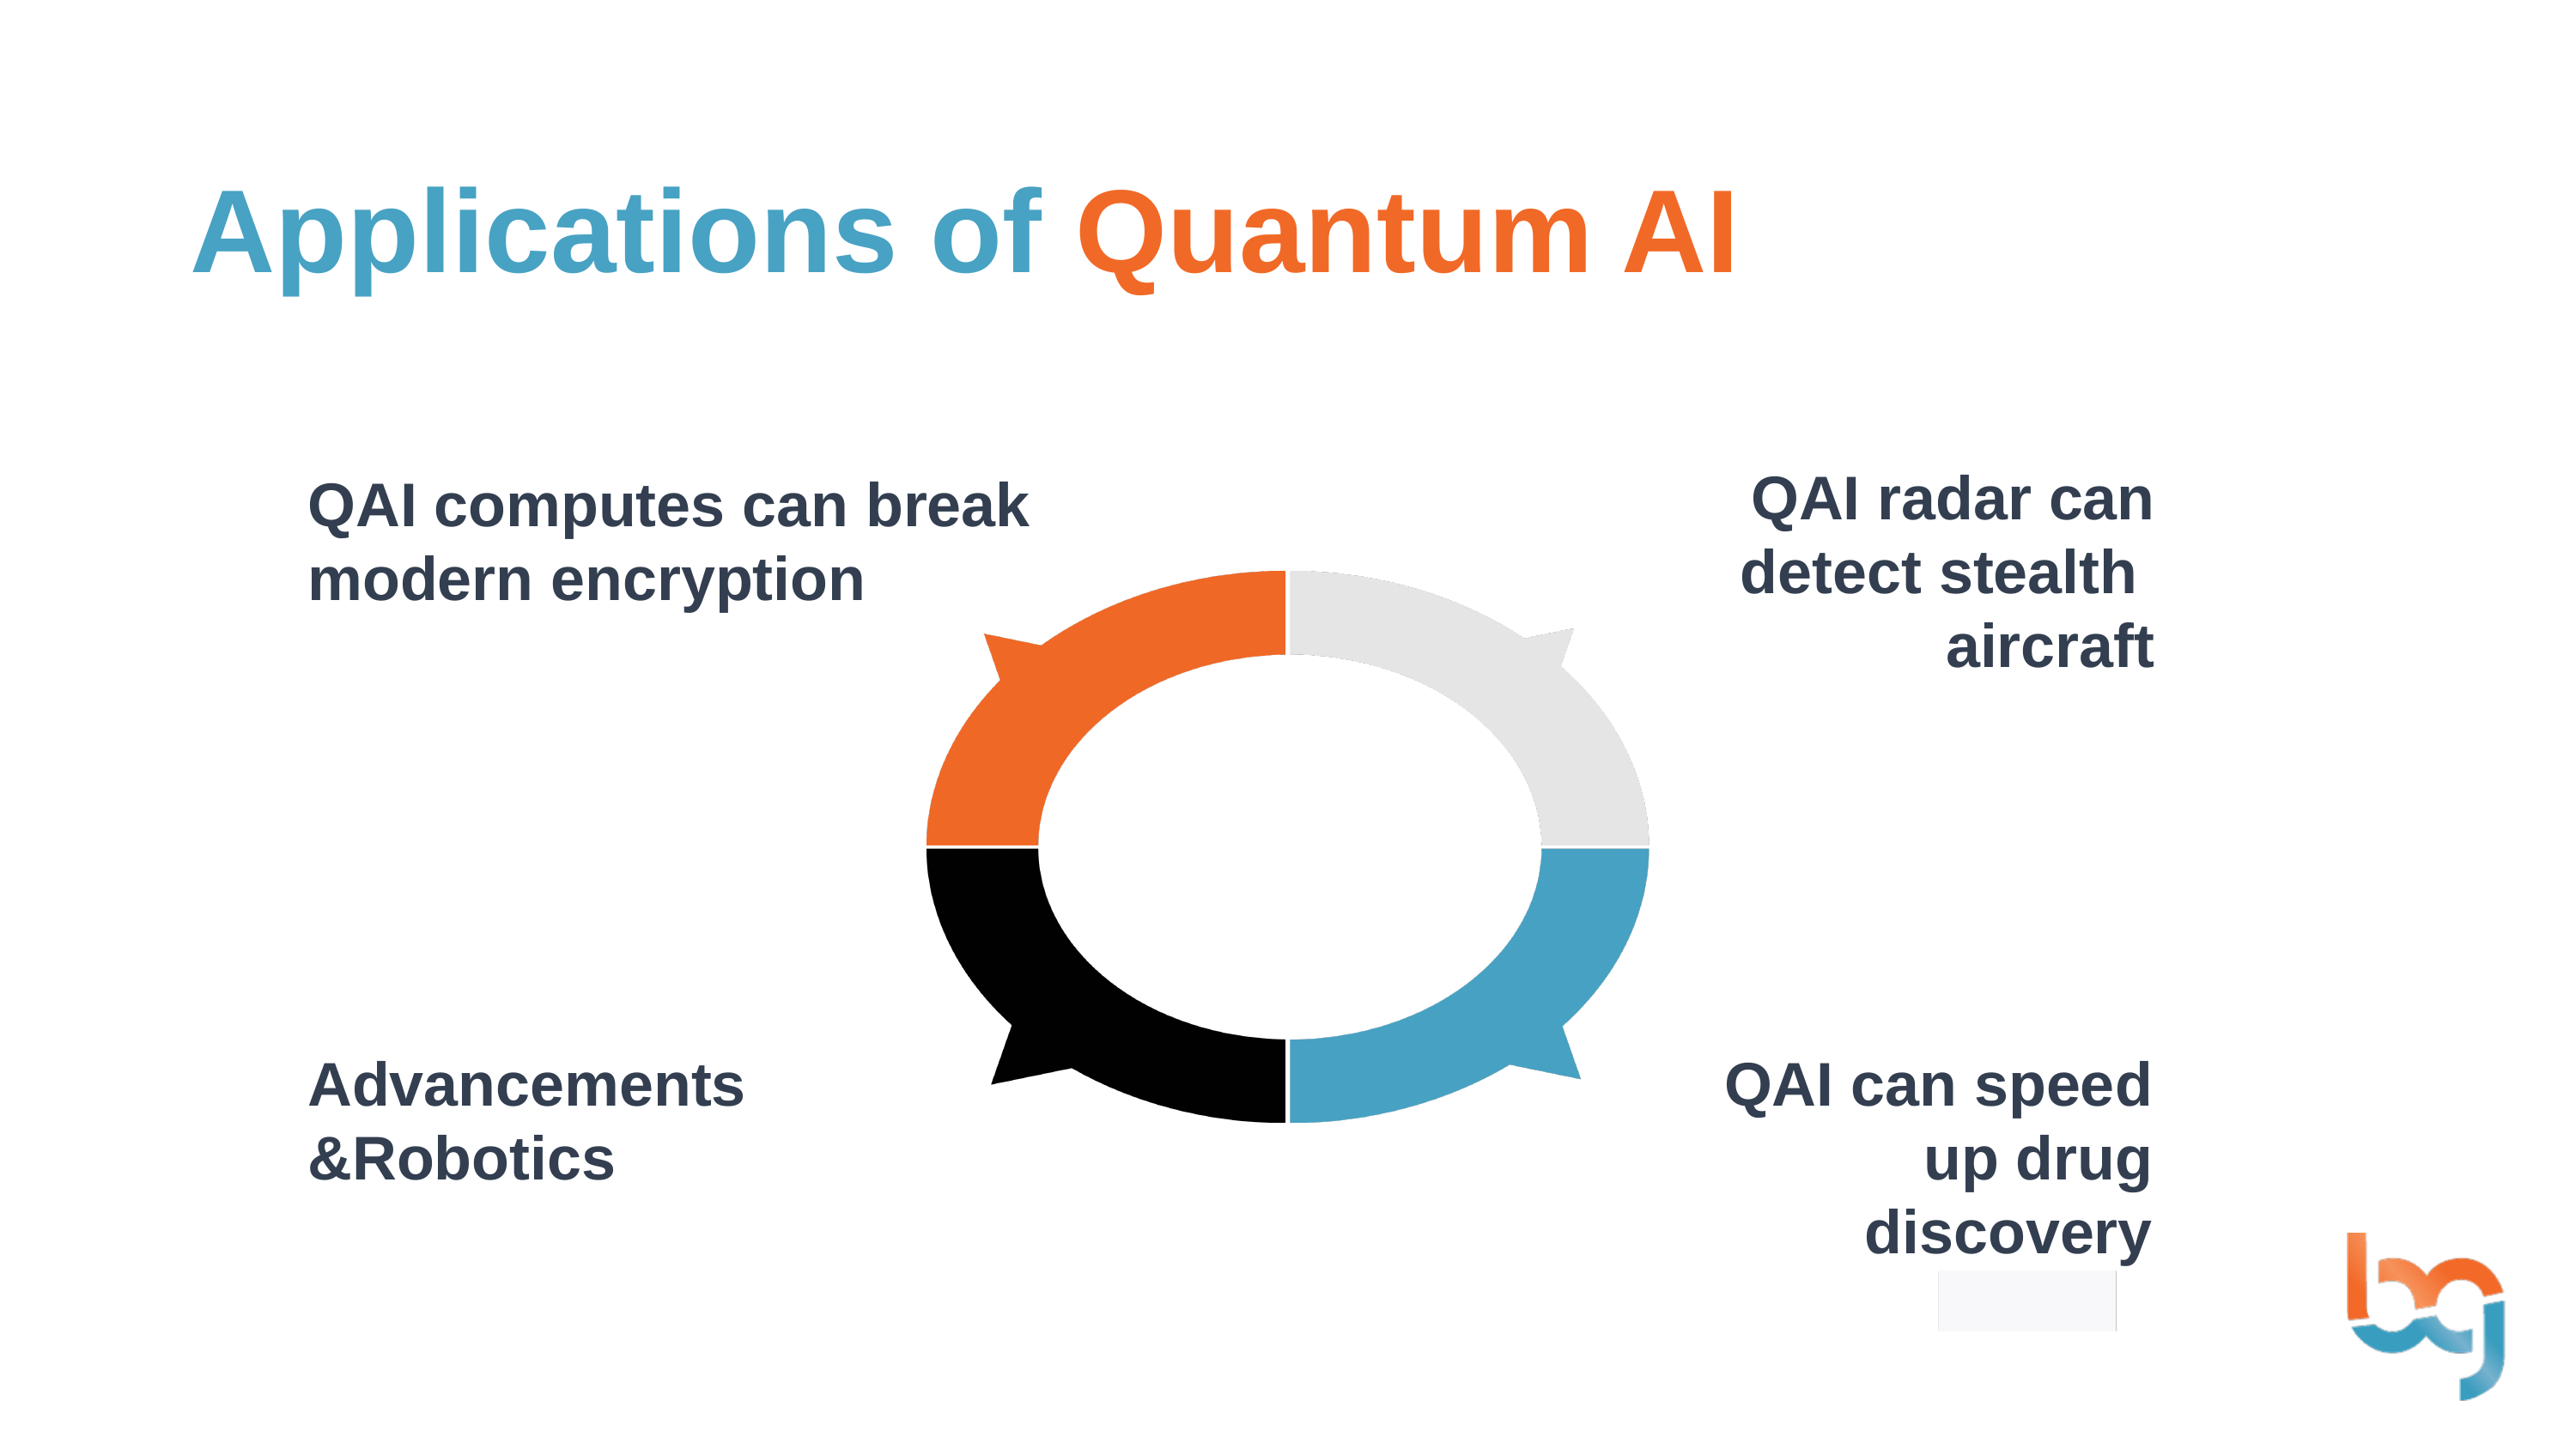

Applications of Quantum AI
QAI radar can
 detect stealth
aircraft
QAI computes can break modern encryption

Advancements &Robotics
QAI can speed up drug discovery